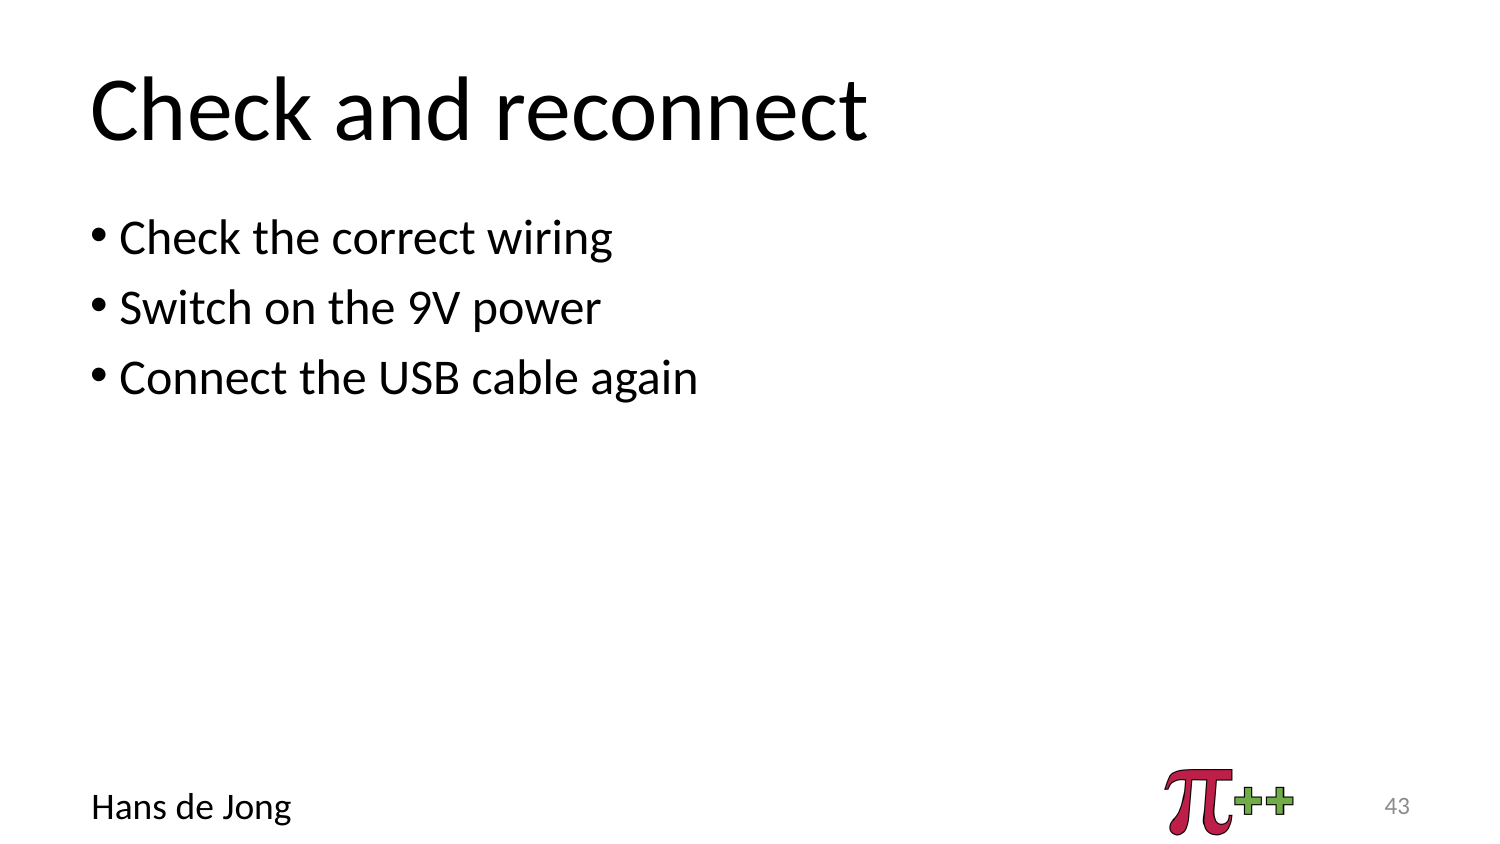

# Check and reconnect
Check the correct wiring
Switch on the 9V power
Connect the USB cable again
43